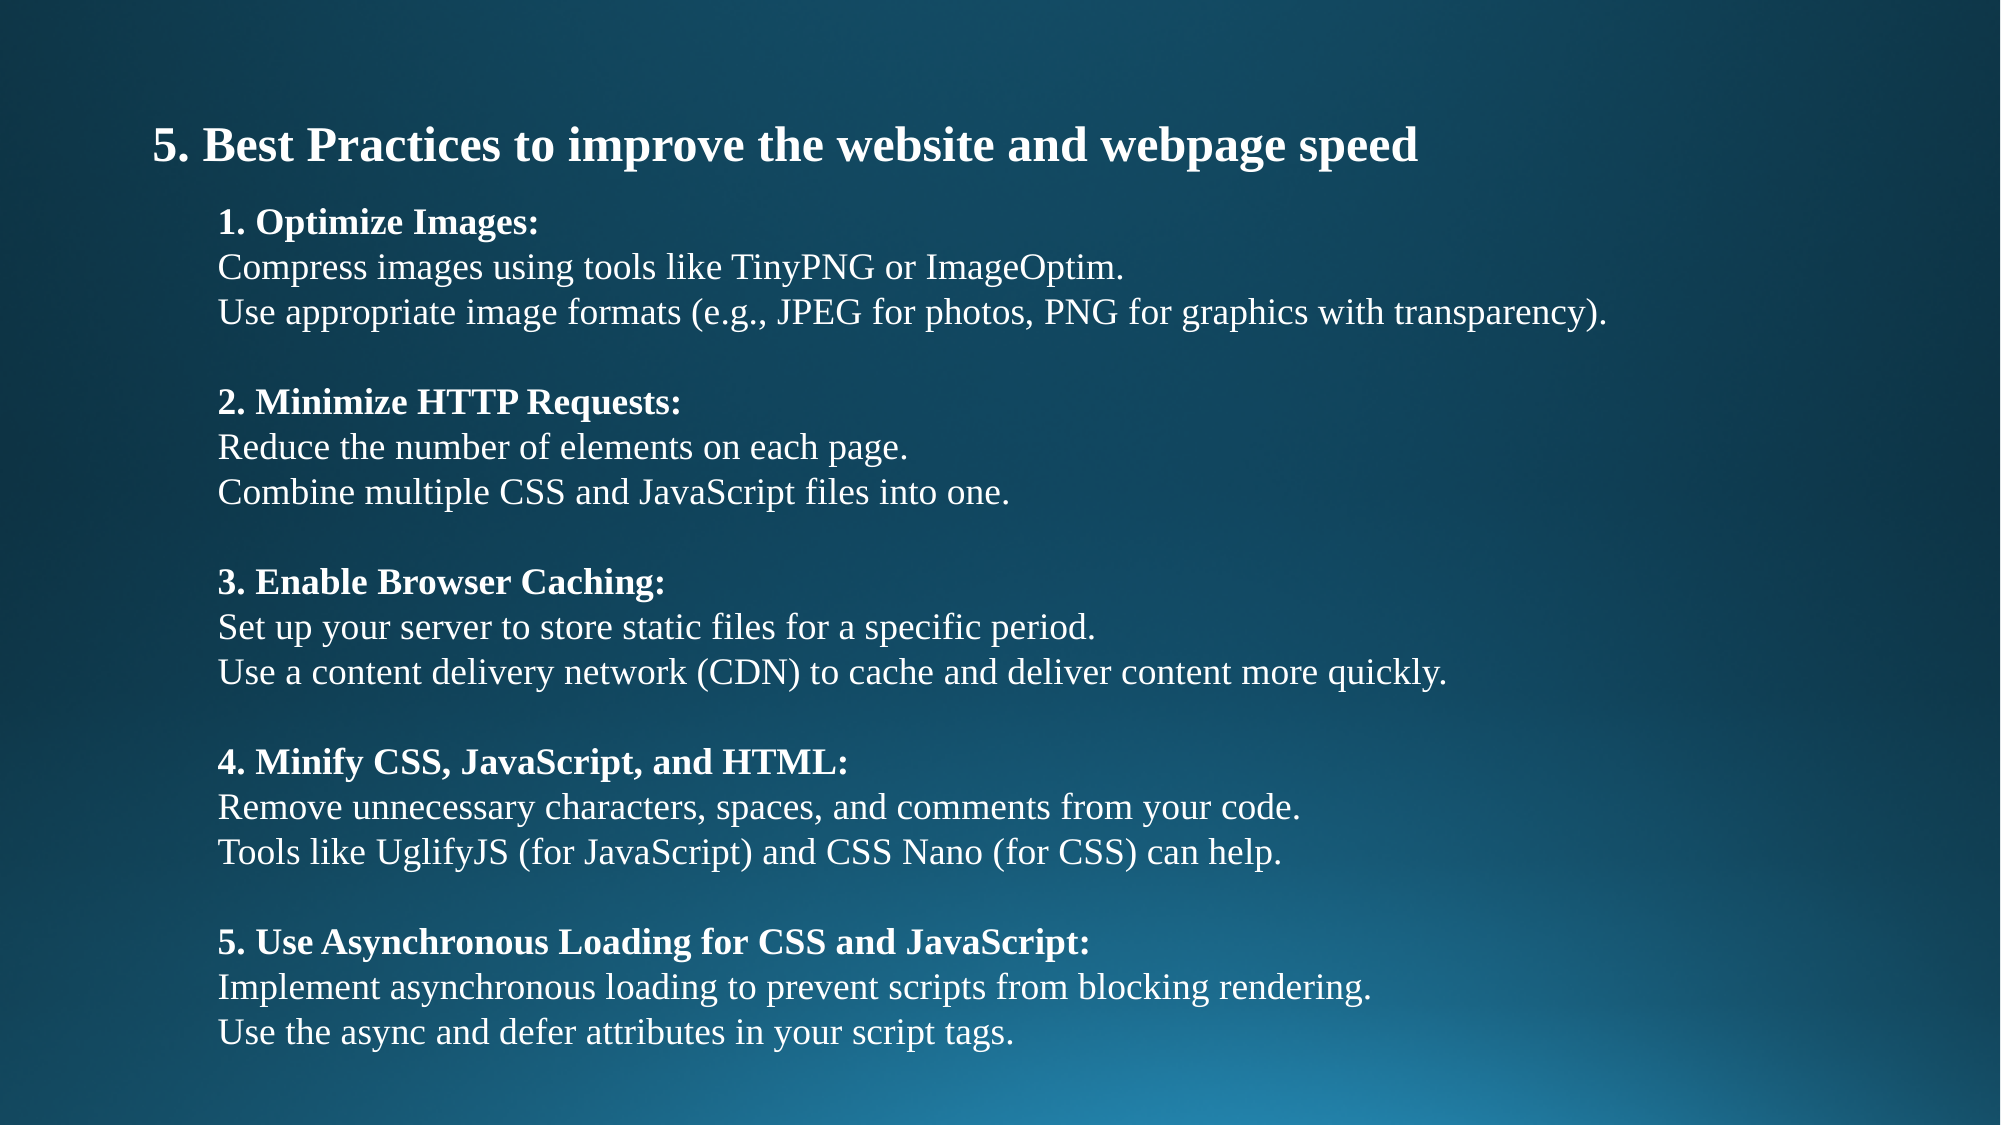

5. Best Practices to improve the website and webpage speed

1. Optimize Images:
Compress images using tools like TinyPNG or ImageOptim.
Use appropriate image formats (e.g., JPEG for photos, PNG for graphics with transparency).

2. Minimize HTTP Requests:
Reduce the number of elements on each page.
Combine multiple CSS and JavaScript files into one.

3. Enable Browser Caching:
Set up your server to store static files for a specific period.
Use a content delivery network (CDN) to cache and deliver content more quickly.

4. Minify CSS, JavaScript, and HTML:
Remove unnecessary characters, spaces, and comments from your code.
Tools like UglifyJS (for JavaScript) and CSS Nano (for CSS) can help.

5. Use Asynchronous Loading for CSS and JavaScript:
Implement asynchronous loading to prevent scripts from blocking rendering.
Use the async and defer attributes in your script tags.